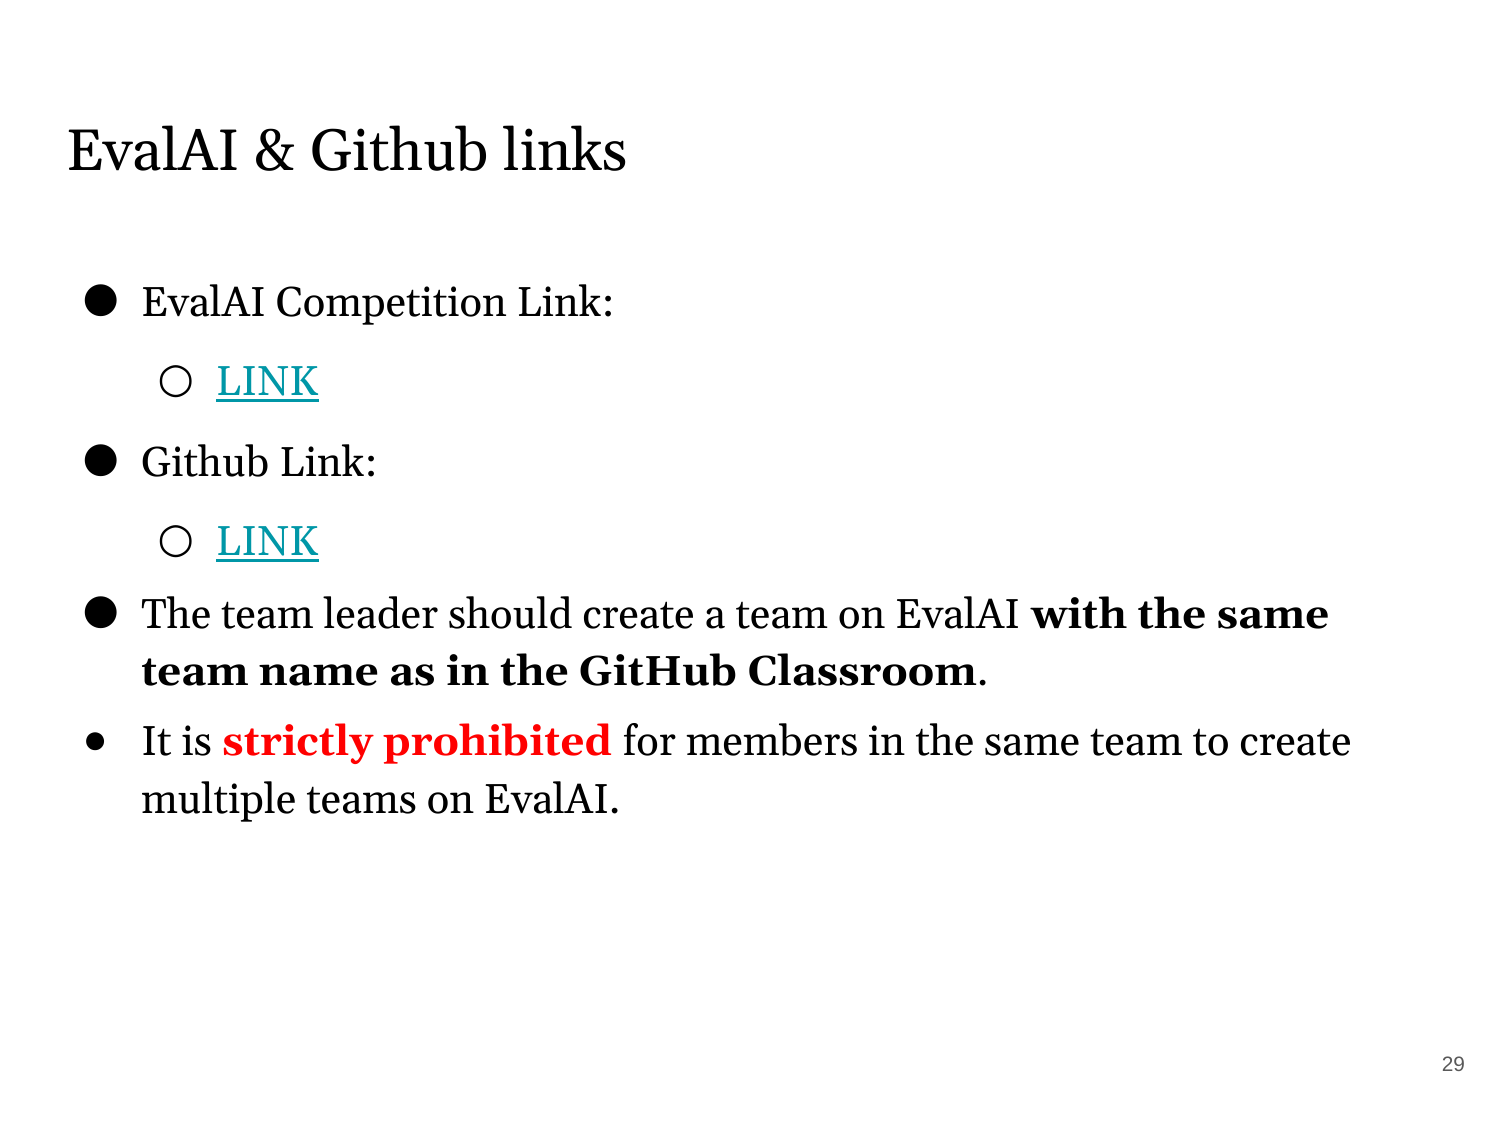

# EvalAI & Github links

EvalAI Competition Link:
LINK
Github Link:
LINK
The team leader should create a team on EvalAI with the same team name as in the GitHub Classroom.
It is strictly prohibited for members in the same team to create multiple teams on EvalAI.
29